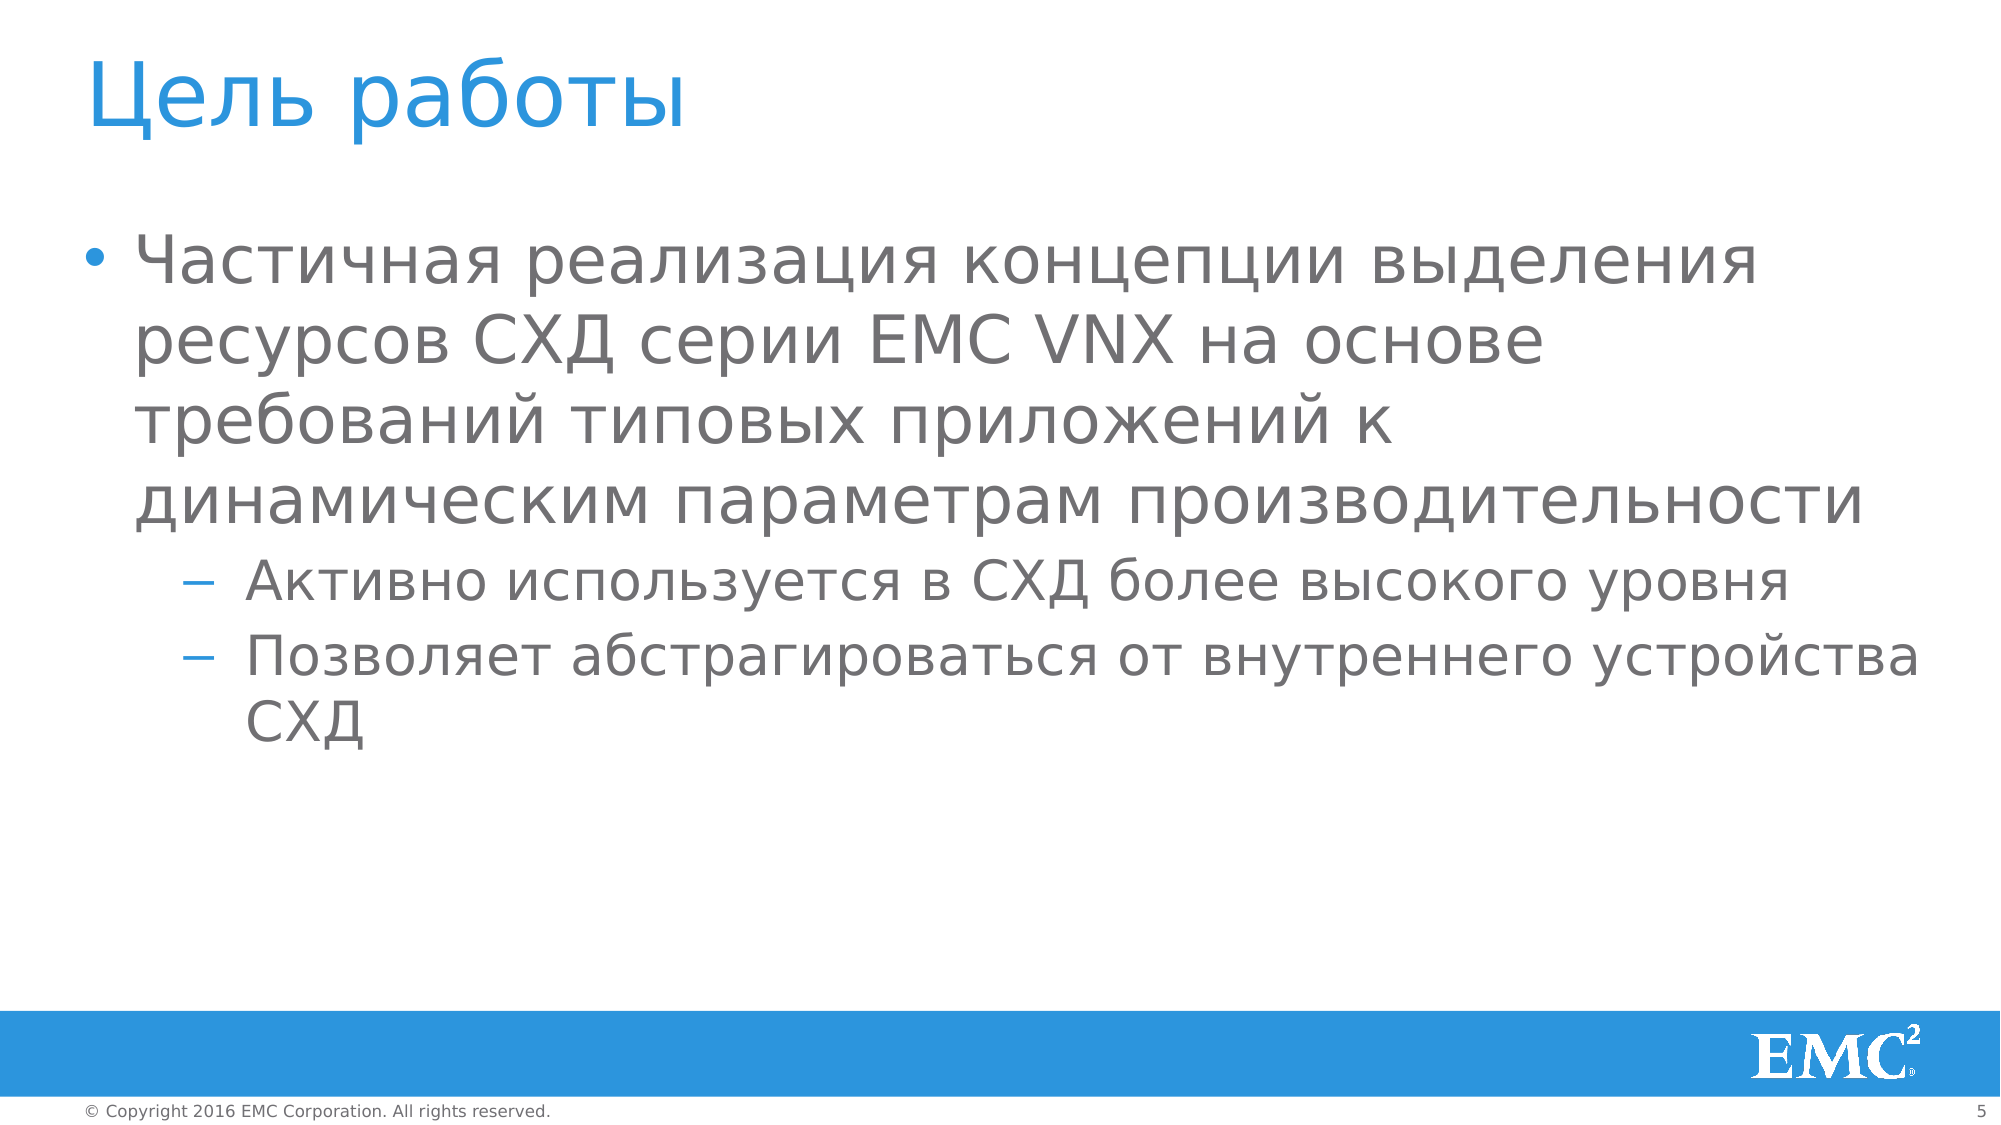

# Цель работы
Частичная реализация концепции выделения ресурсов СХД серии EMC VNX на основе требований типовых приложений к динамическим параметрам производительности
Активно используется в СХД более высокого уровня
Позволяет абстрагироваться от внутреннего устройства СХД